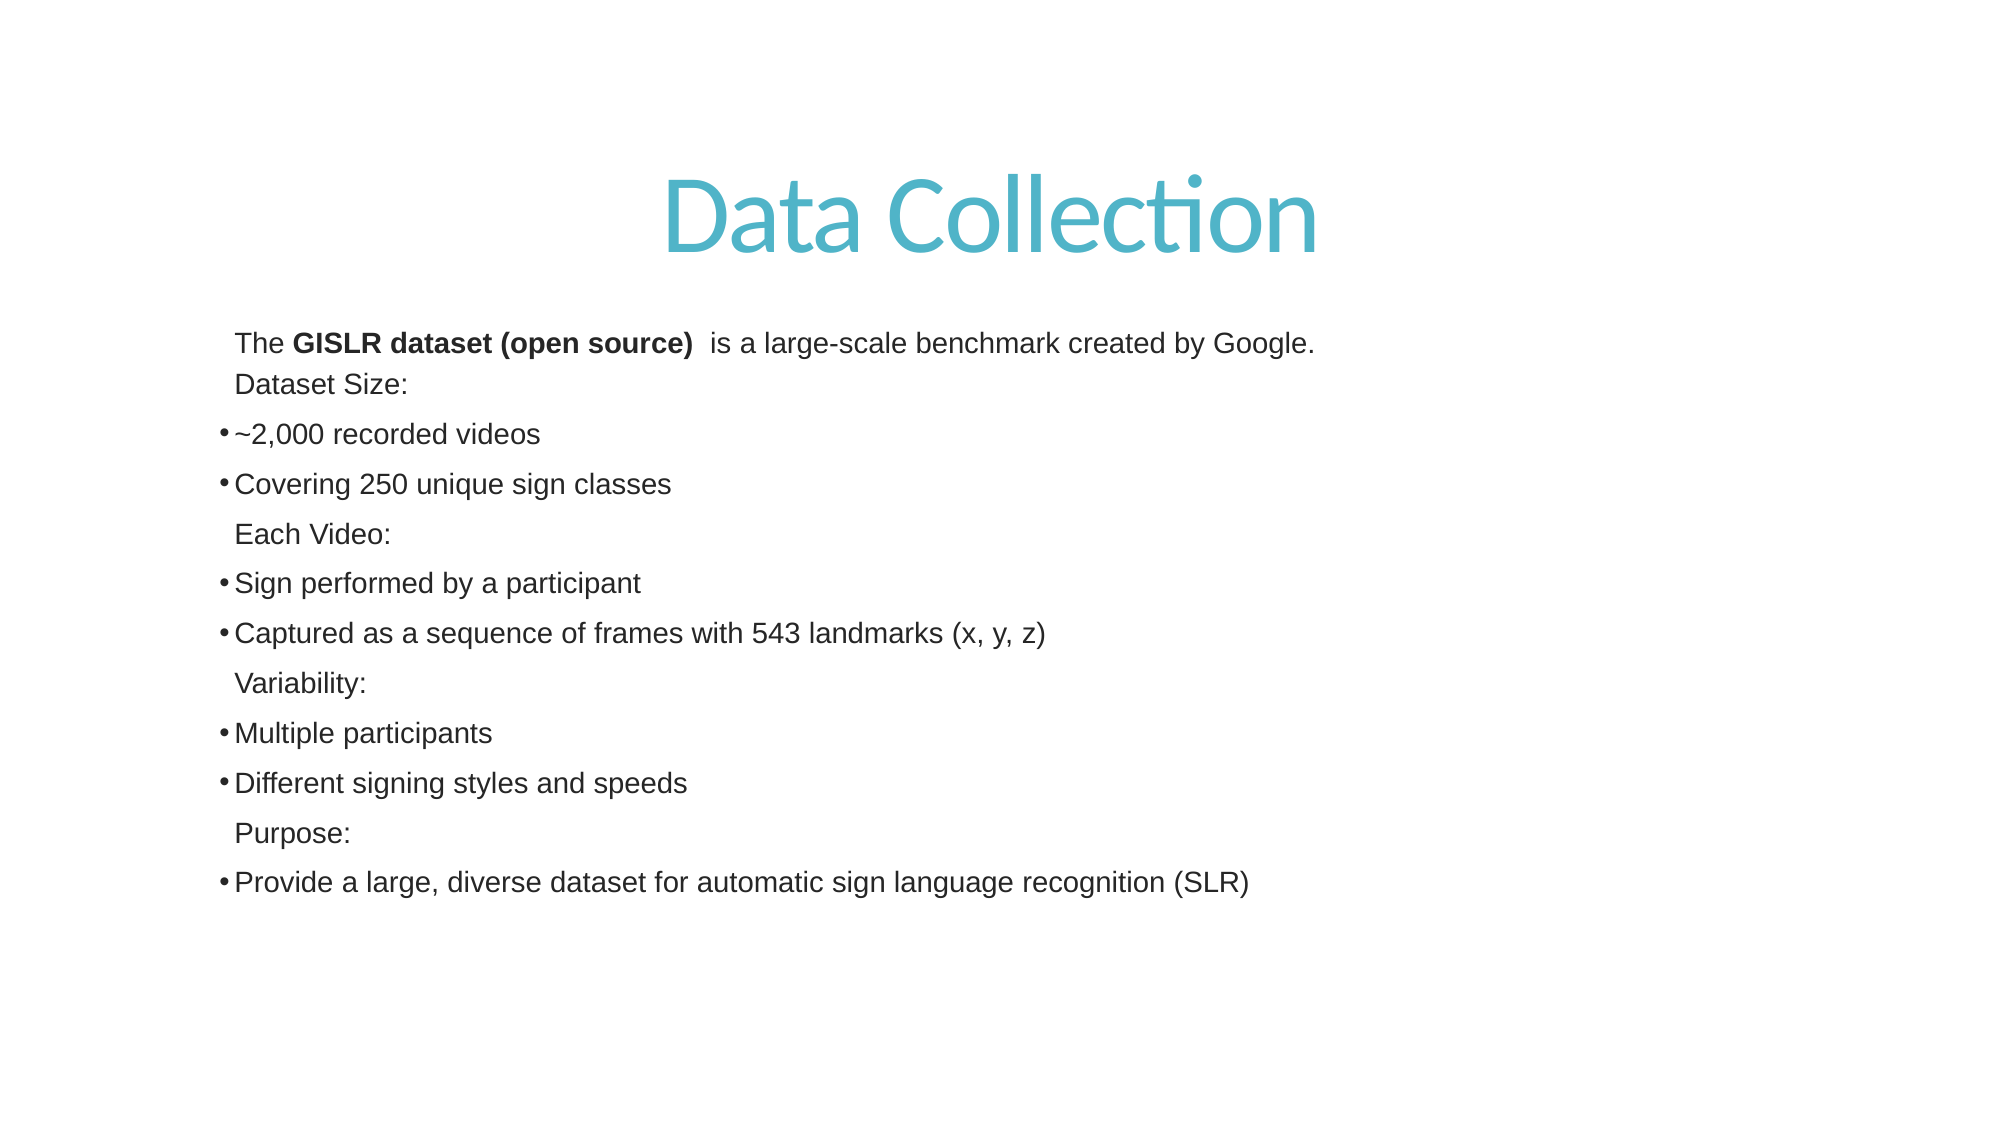

# Data Collection
The GISLR dataset (open source)  is a large-scale benchmark created by Google.
Dataset Size:
~2,000 recorded videos
Covering 250 unique sign classes
Each Video:
Sign performed by a participant
Captured as a sequence of frames with 543 landmarks (x, y, z)
Variability:
Multiple participants
Different signing styles and speeds
Purpose:
Provide a large, diverse dataset for automatic sign language recognition (SLR)